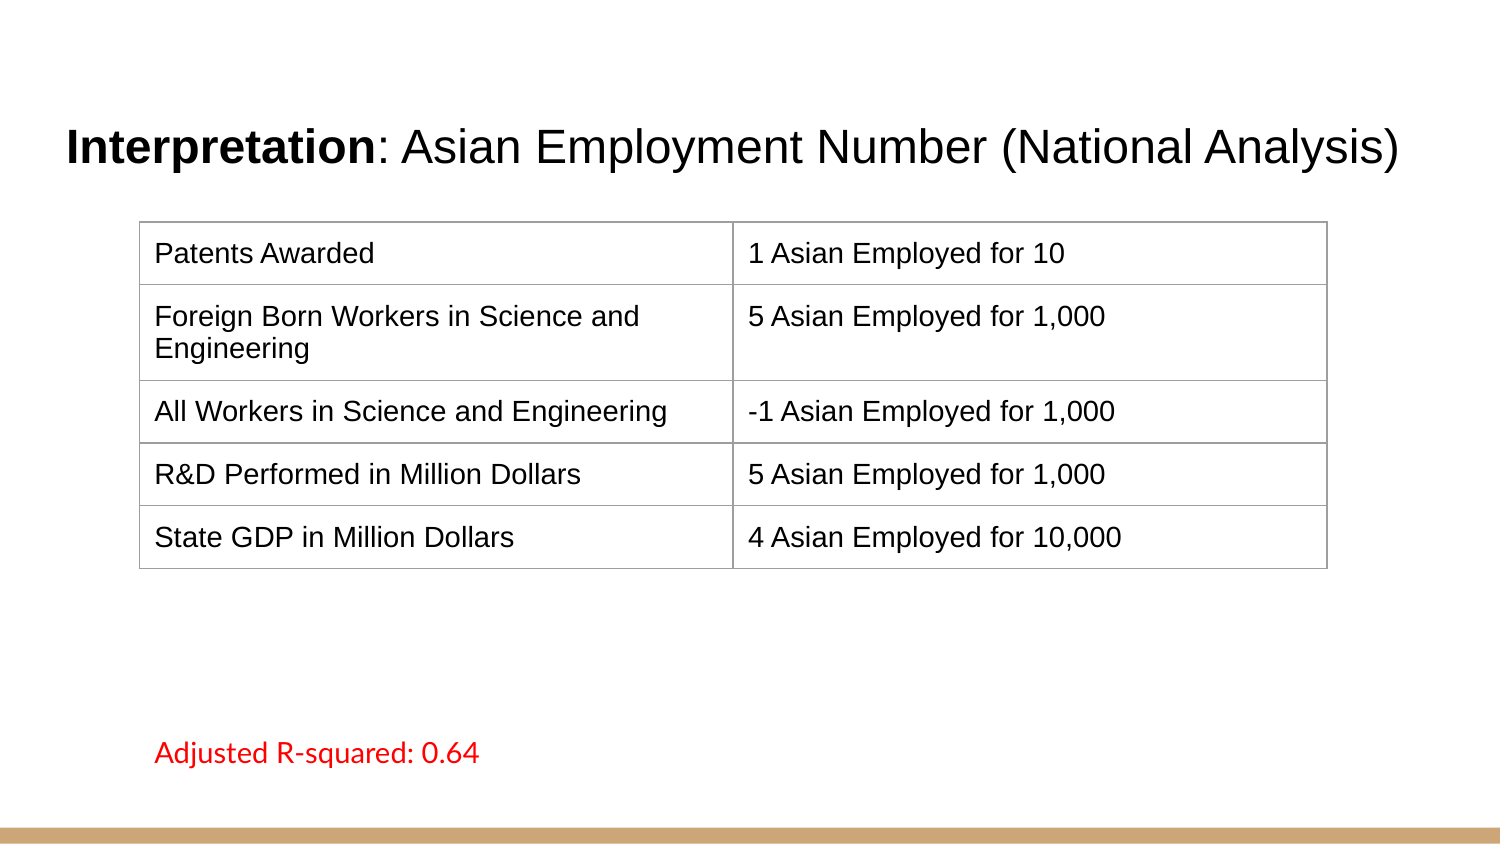

# Interpretation: Asian Employment Number (National Analysis)
| Patents Awarded | 1 Asian Employed for 10 |
| --- | --- |
| Foreign Born Workers in Science and Engineering | 5 Asian Employed for 1,000 |
| All Workers in Science and Engineering | -1 Asian Employed for 1,000 |
| R&D Performed in Million Dollars | 5 Asian Employed for 1,000 |
| State GDP in Million Dollars | 4 Asian Employed for 10,000 |
Adjusted R-squared: 0.64